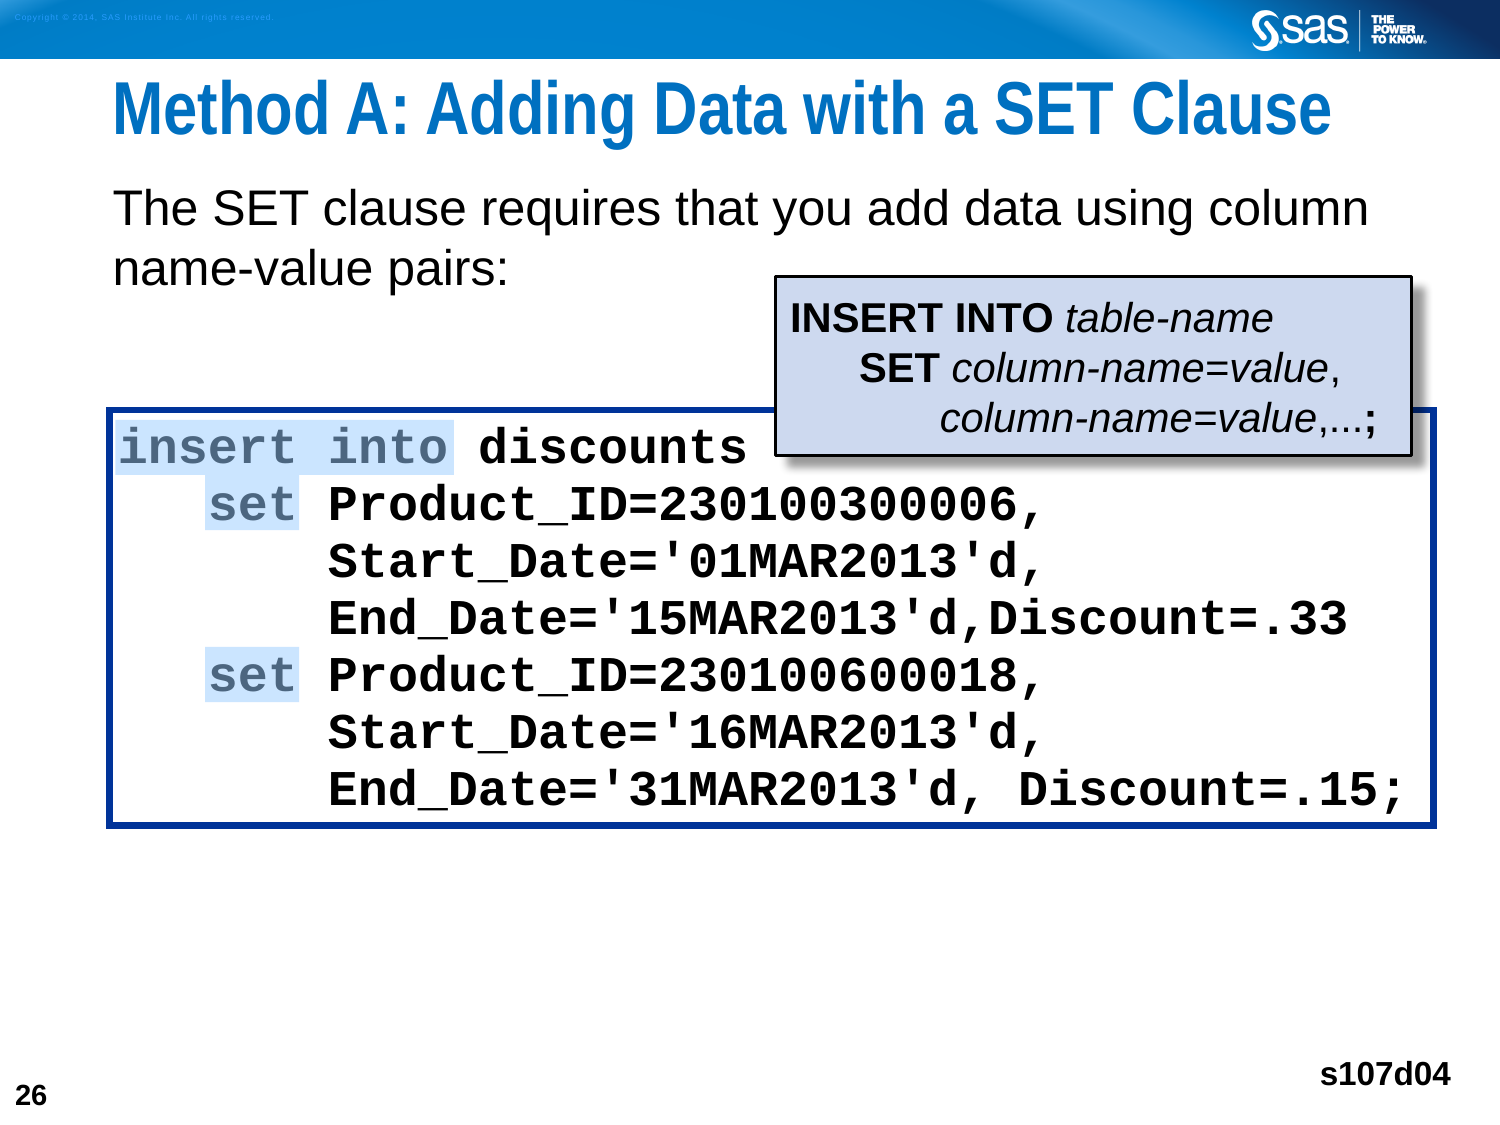

# Method A: Adding Data with a SET Clause
The SET clause requires that you add data using column name-value pairs:
INSERT INTO table-name
      SET column-name=value,
             column-name=value,...;
insert into discounts
   set Product_ID=230100300006,
       Start_Date='01MAR2013'd,
       End_Date='15MAR2013'd,Discount=.33
   set Product_ID=230100600018,
       Start_Date='16MAR2013'd,
       End_Date='31MAR2013'd, Discount=.15;

s107d04